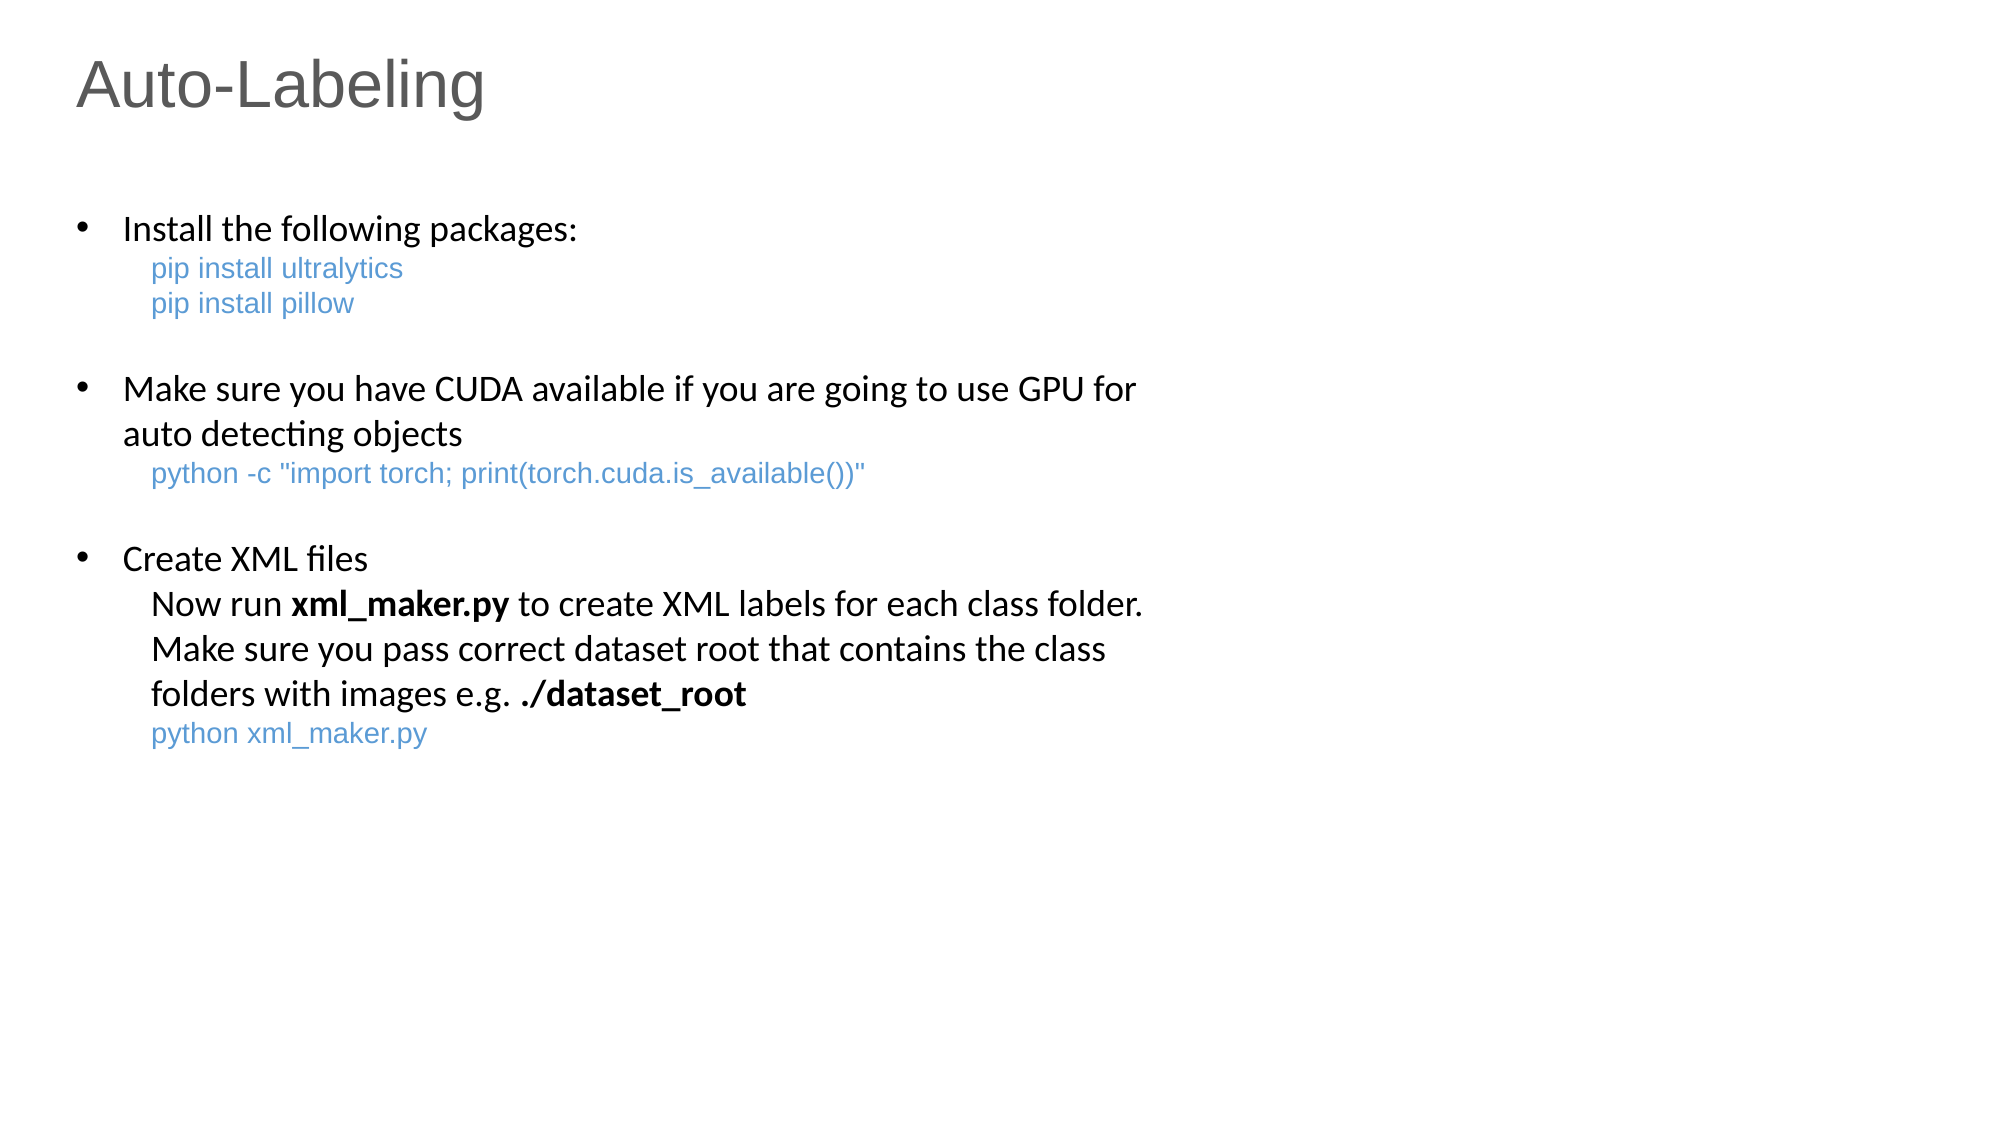

# Auto-Labeling
Install the following packages:
pip install ultralytics
pip install pillow

Make sure you have CUDA available if you are going to use GPU for auto detecting objects
python -c "import torch; print(torch.cuda.is_available())"

Create XML files
Now run xml_maker.py to create XML labels for each class folder. Make sure you pass correct dataset root that contains the class folders with images e.g. ./dataset_root
python xml_maker.py